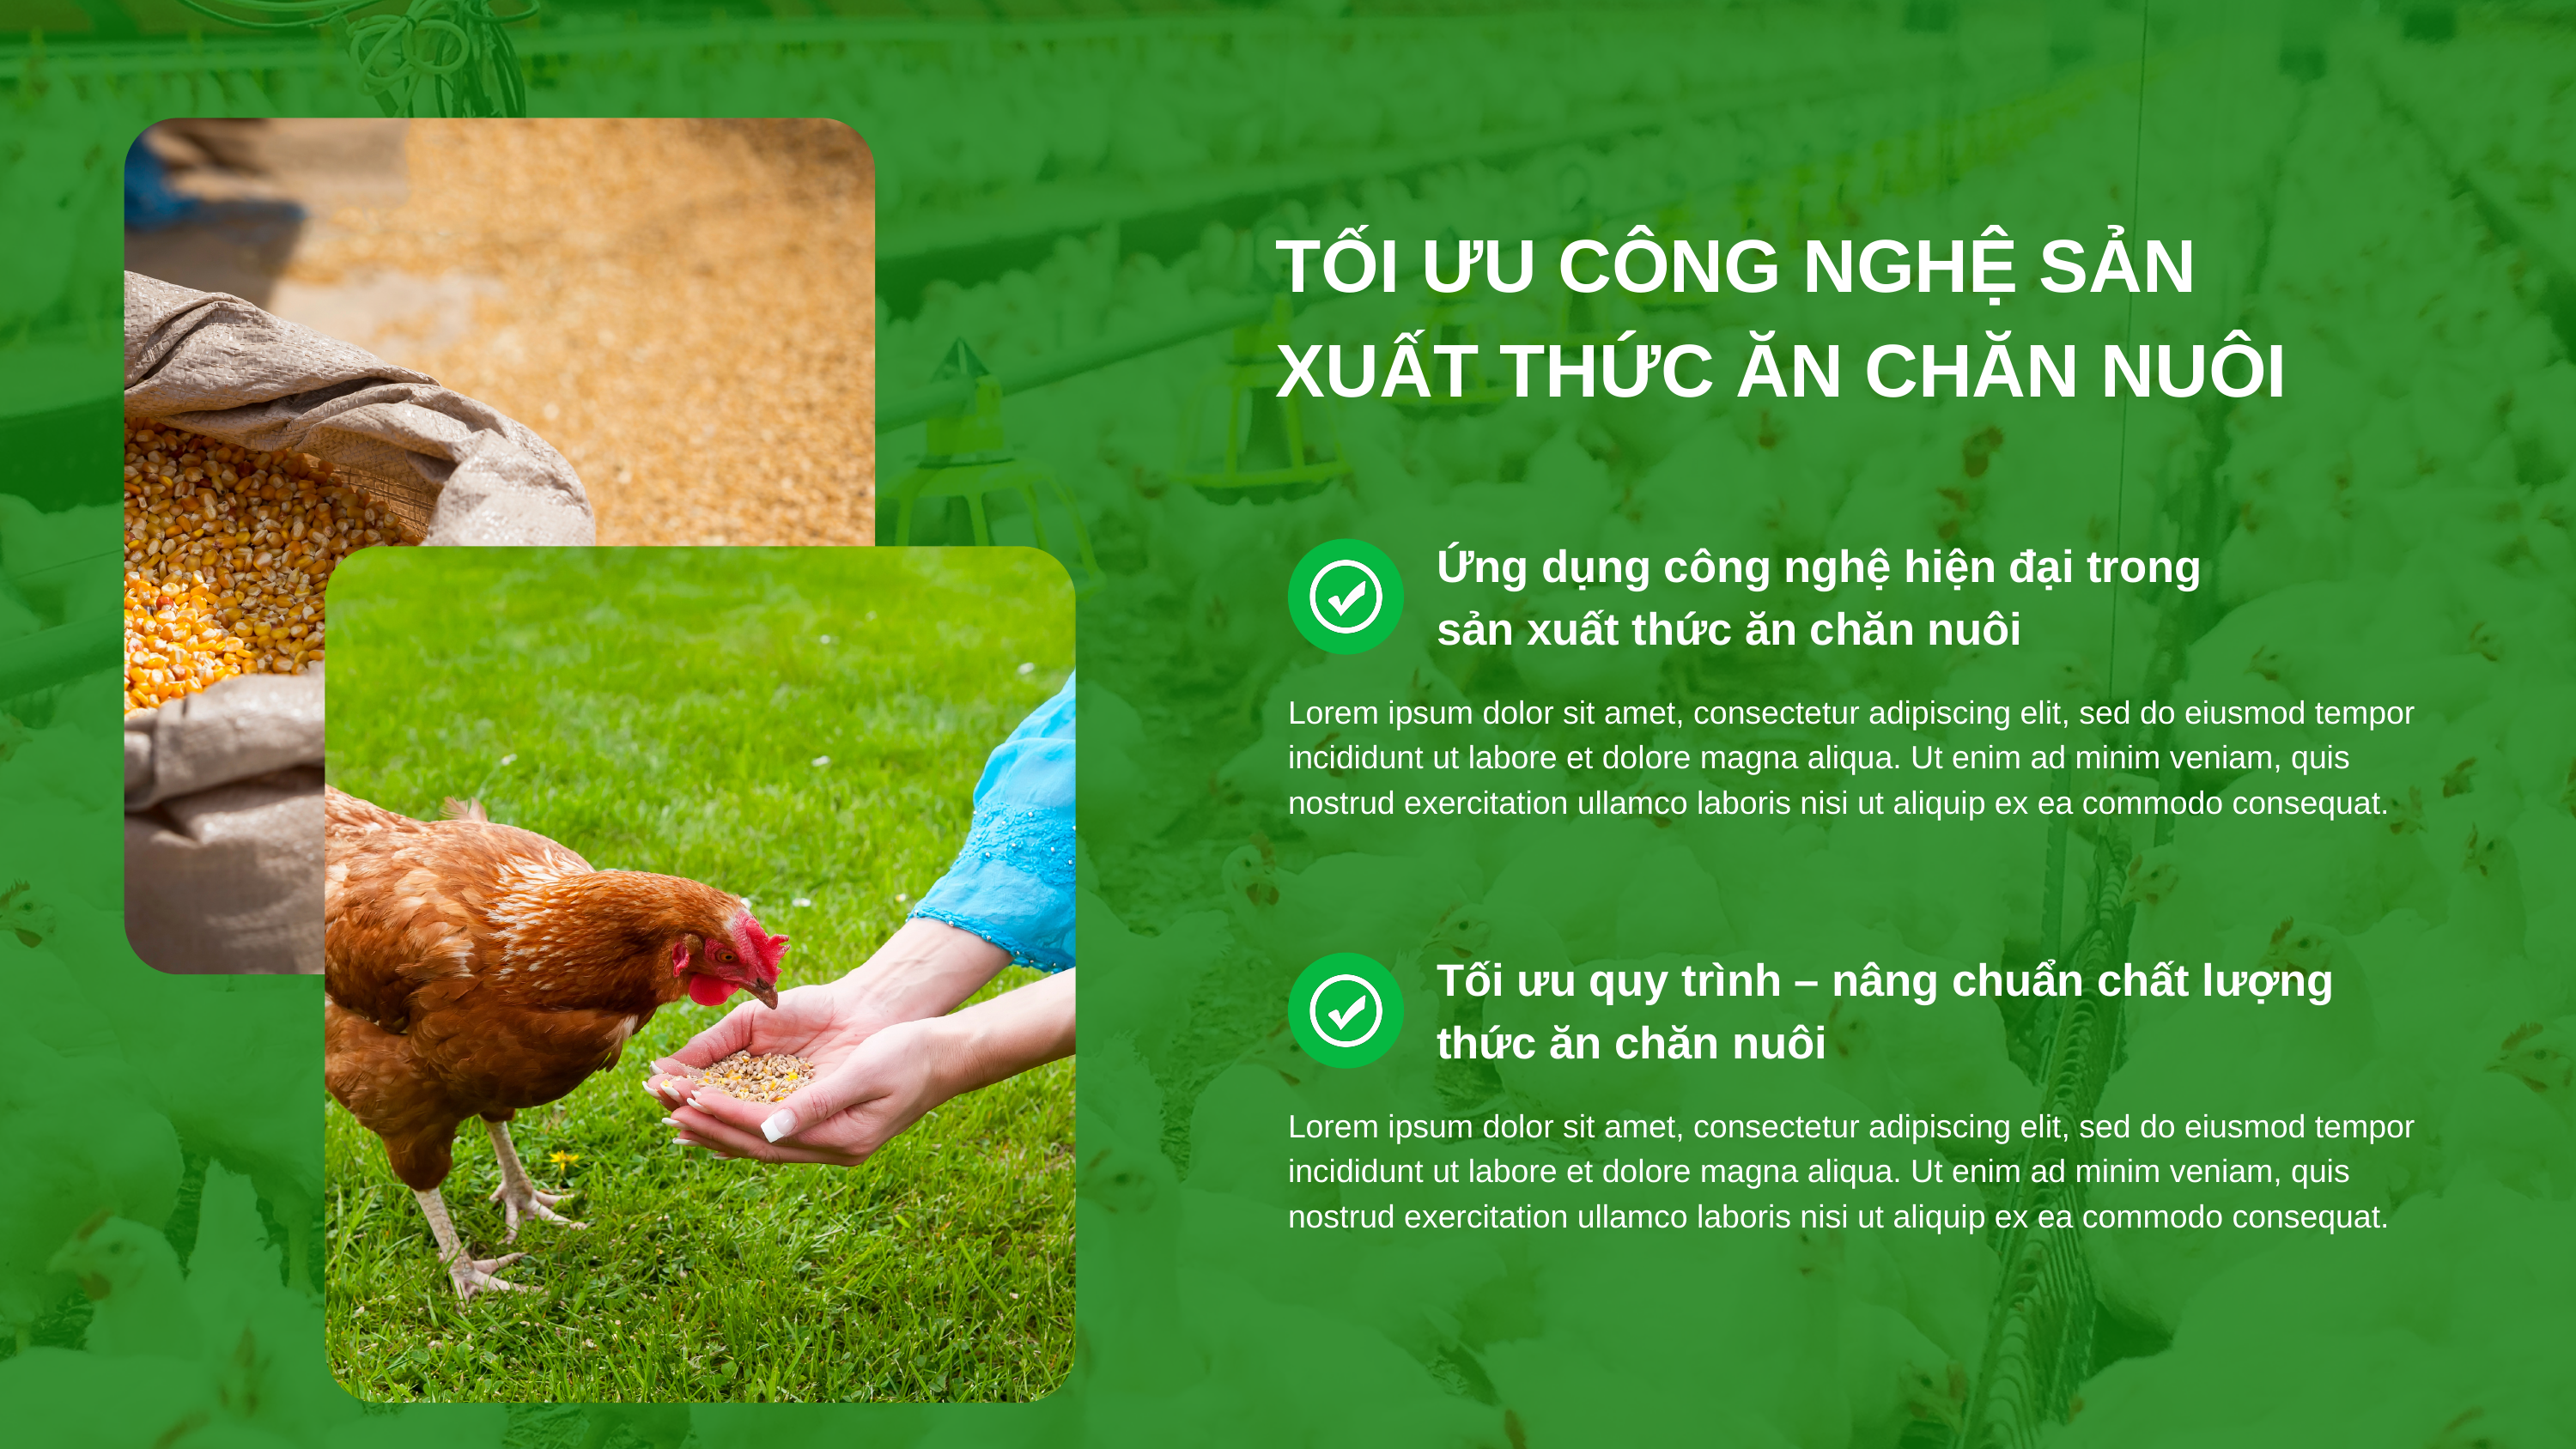

TỐI ƯU CÔNG NGHỆ SẢN XUẤT THỨC ĂN CHĂN NUÔI
Ứng dụng công nghệ hiện đại trong sản xuất thức ăn chăn nuôi

Lorem ipsum dolor sit amet, consectetur adipiscing elit, sed do eiusmod tempor incididunt ut labore et dolore magna aliqua. Ut enim ad minim veniam, quis nostrud exercitation ullamco laboris nisi ut aliquip ex ea commodo consequat.
Tối ưu quy trình – nâng chuẩn chất lượng thức ăn chăn nuôi

Lorem ipsum dolor sit amet, consectetur adipiscing elit, sed do eiusmod tempor incididunt ut labore et dolore magna aliqua. Ut enim ad minim veniam, quis nostrud exercitation ullamco laboris nisi ut aliquip ex ea commodo consequat.